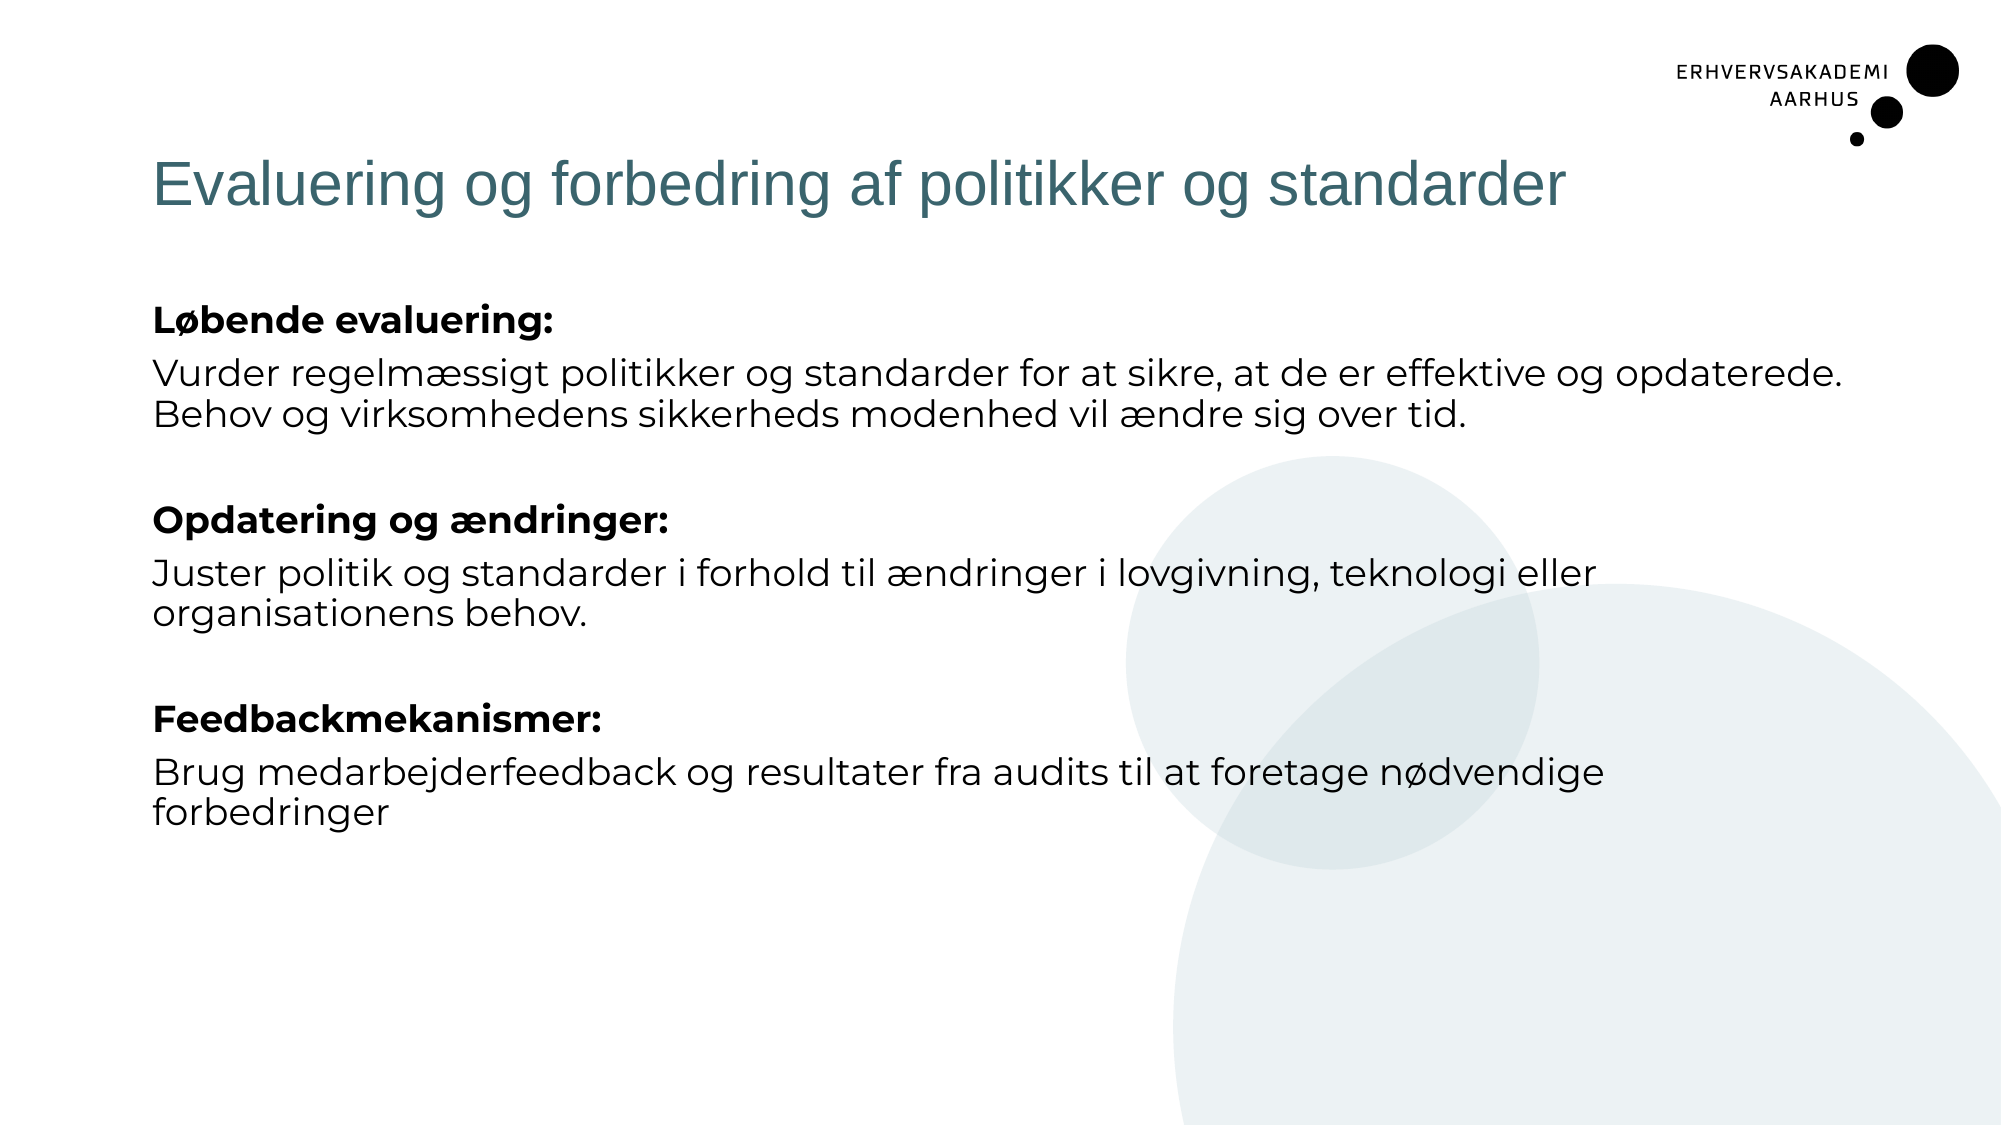

# Evaluering og forbedring af politikker og standarder
Løbende evaluering:
Vurder regelmæssigt politikker og standarder for at sikre, at de er effektive og opdaterede. Behov og virksomhedens sikkerheds modenhed vil ændre sig over tid.

Opdatering og ændringer:
Juster politik og standarder i forhold til ændringer i lovgivning, teknologi eller organisationens behov.

Feedbackmekanismer:
Brug medarbejderfeedback og resultater fra audits til at foretage nødvendige forbedringer